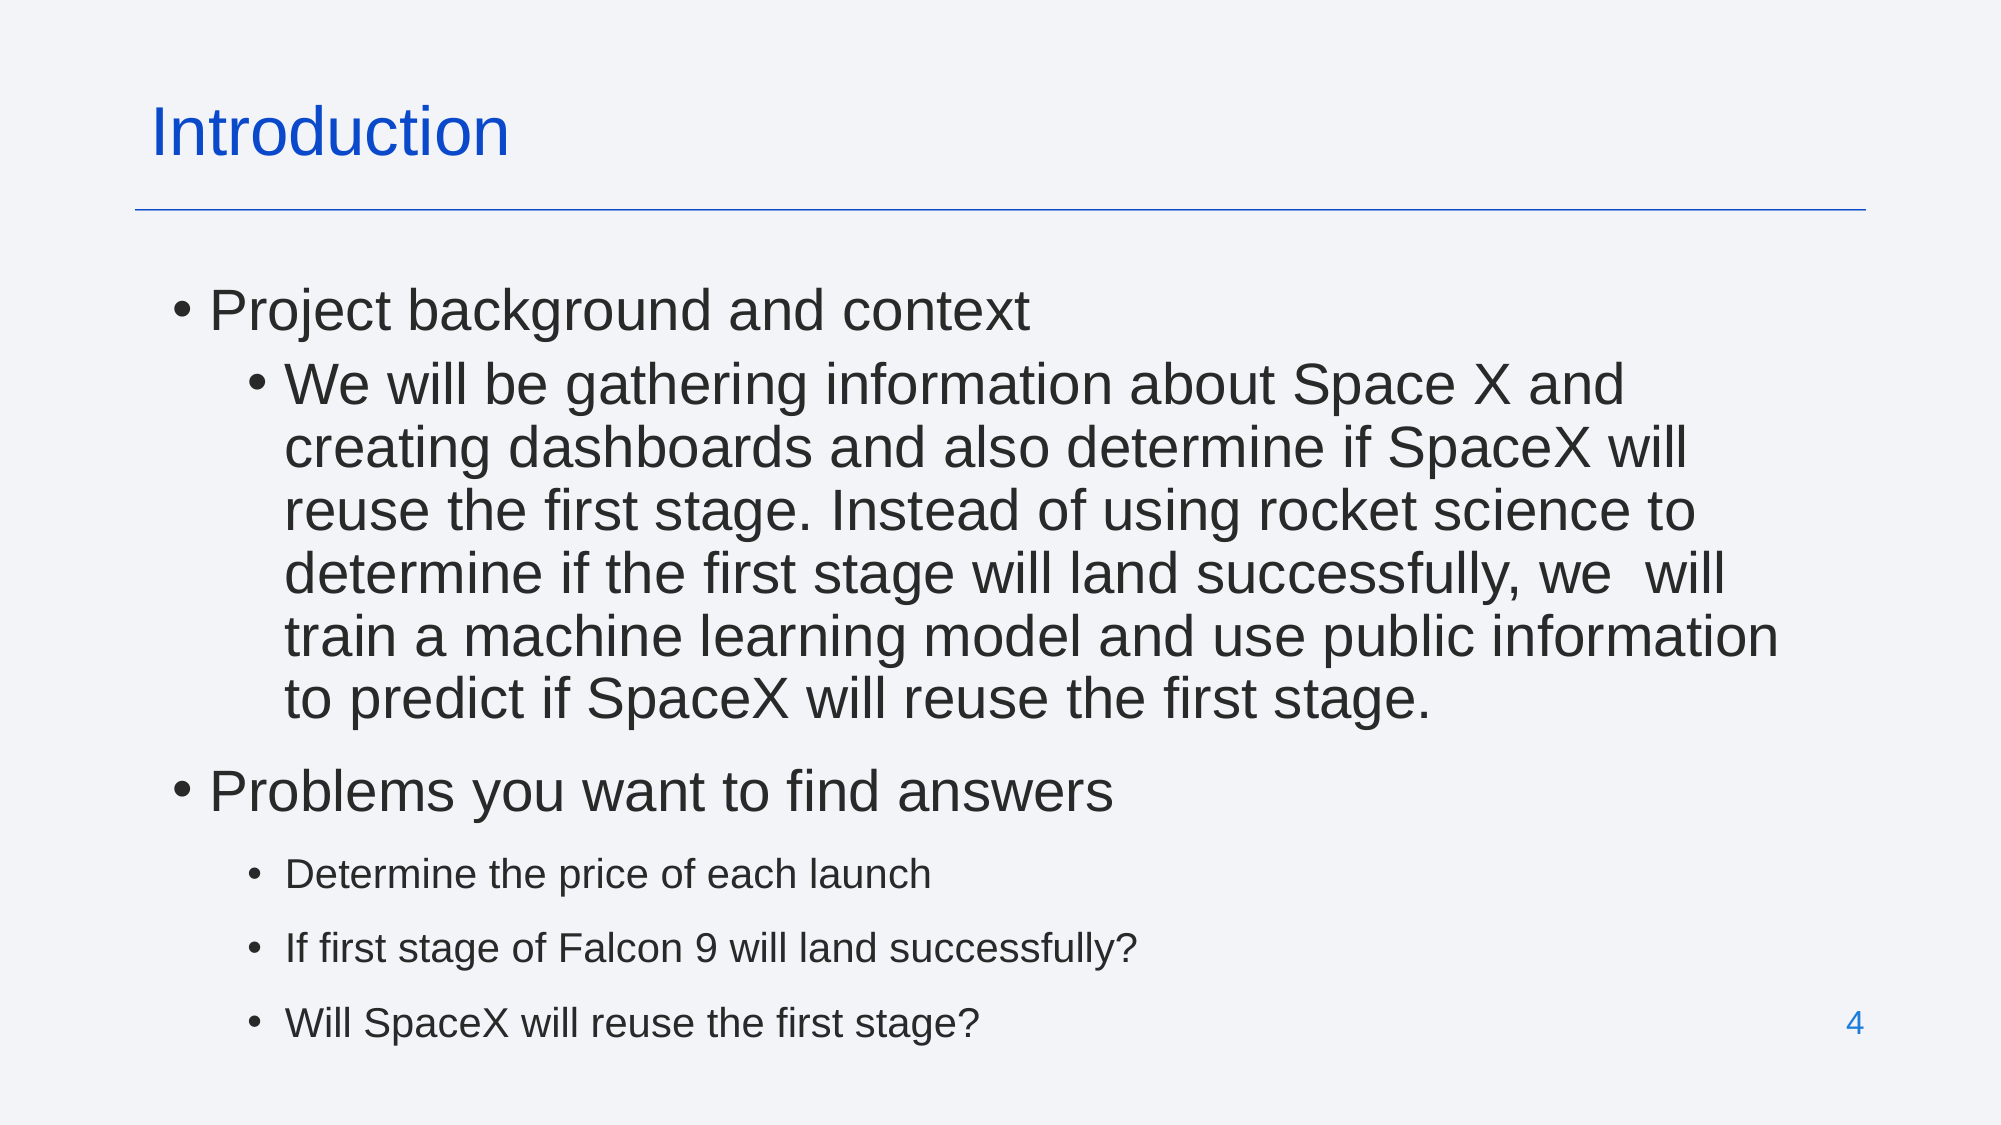

Introduction
Project background and context
We will be gathering information about Space X and creating dashboards and also determine if SpaceX will reuse the first stage. Instead of using rocket science to determine if the first stage will land successfully, we  will train a machine learning model and use public information to predict if SpaceX will reuse the first stage.
Problems you want to find answers
Determine the price of each launch
If first stage of Falcon 9 will land successfully?
Will SpaceX will reuse the first stage?

4